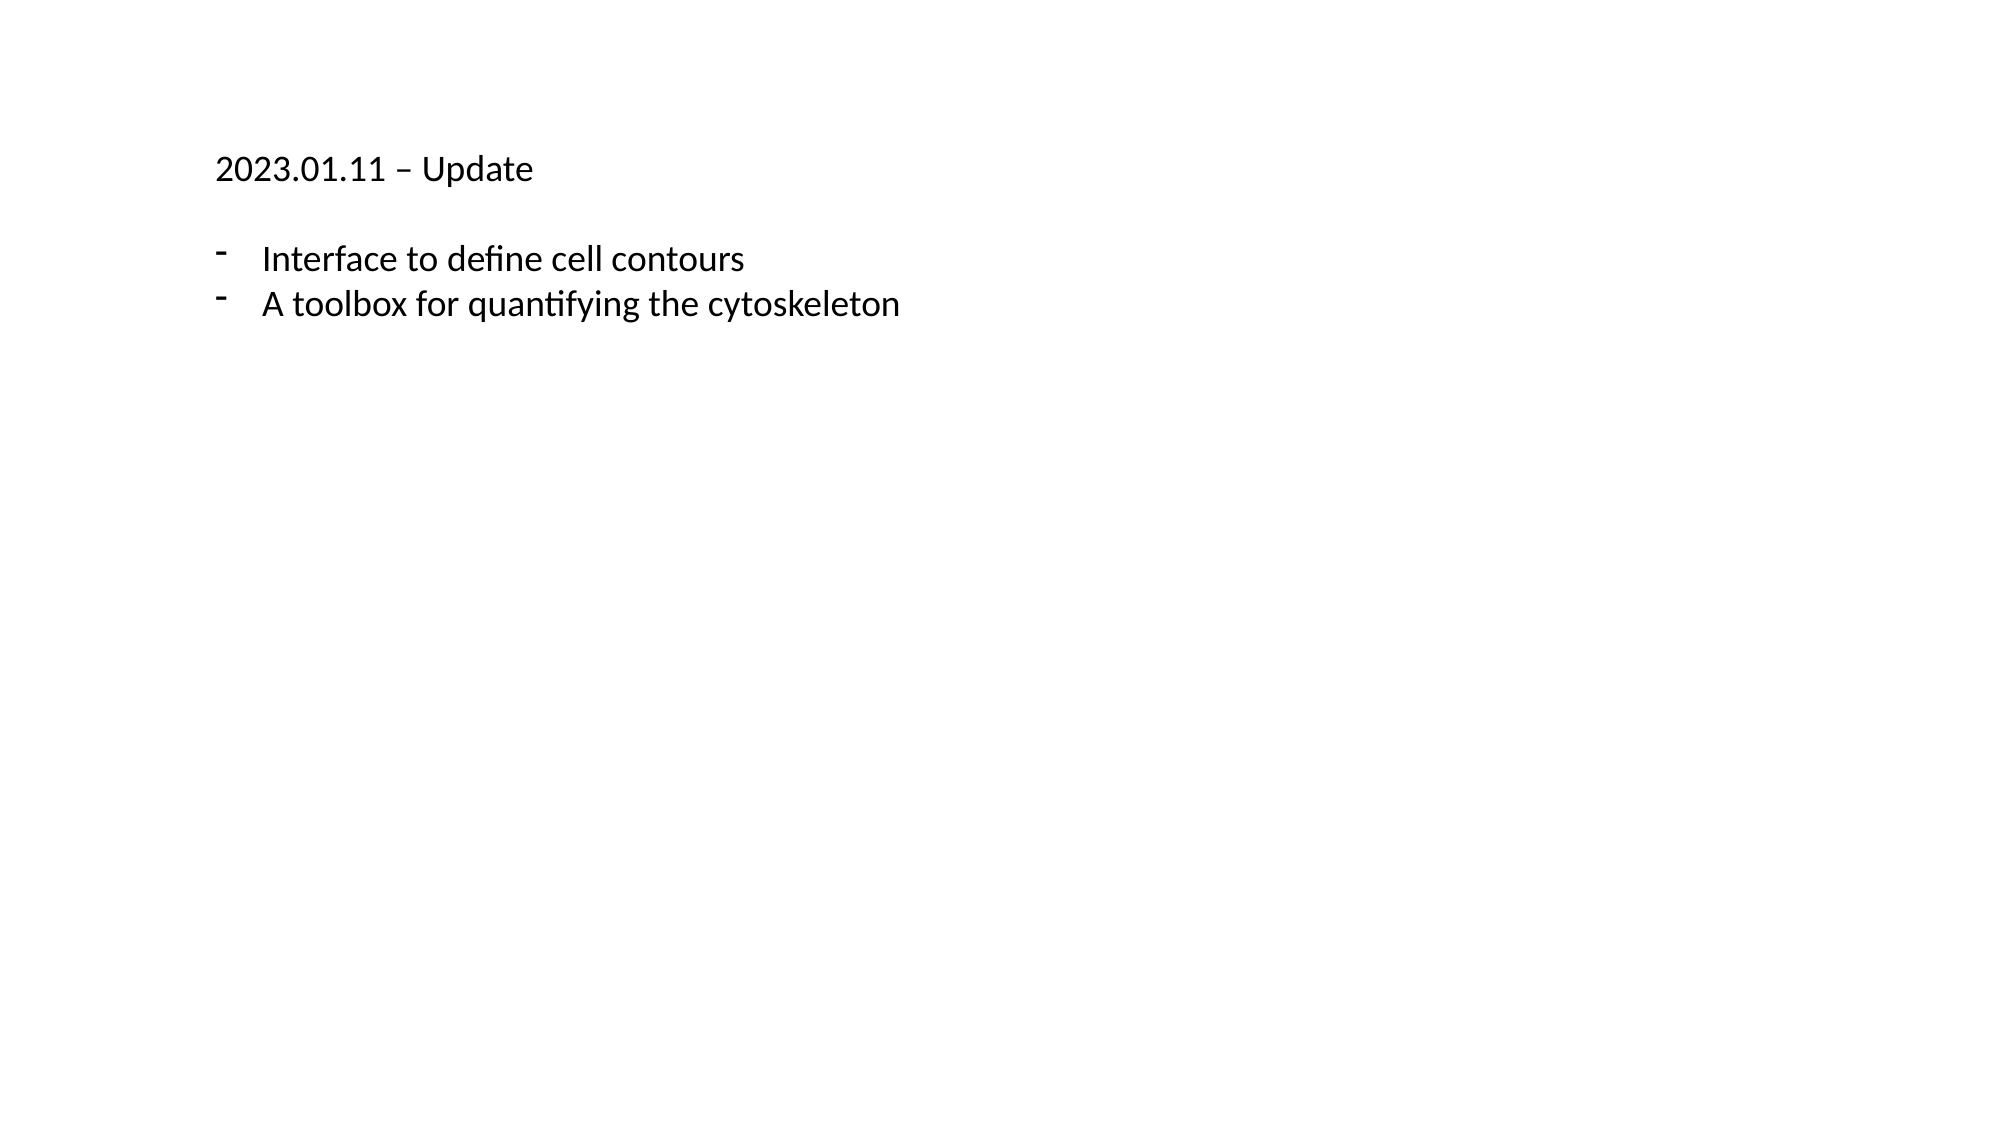

2023.01.11 – Update

Interface to define cell contours
A toolbox for quantifying the cytoskeleton